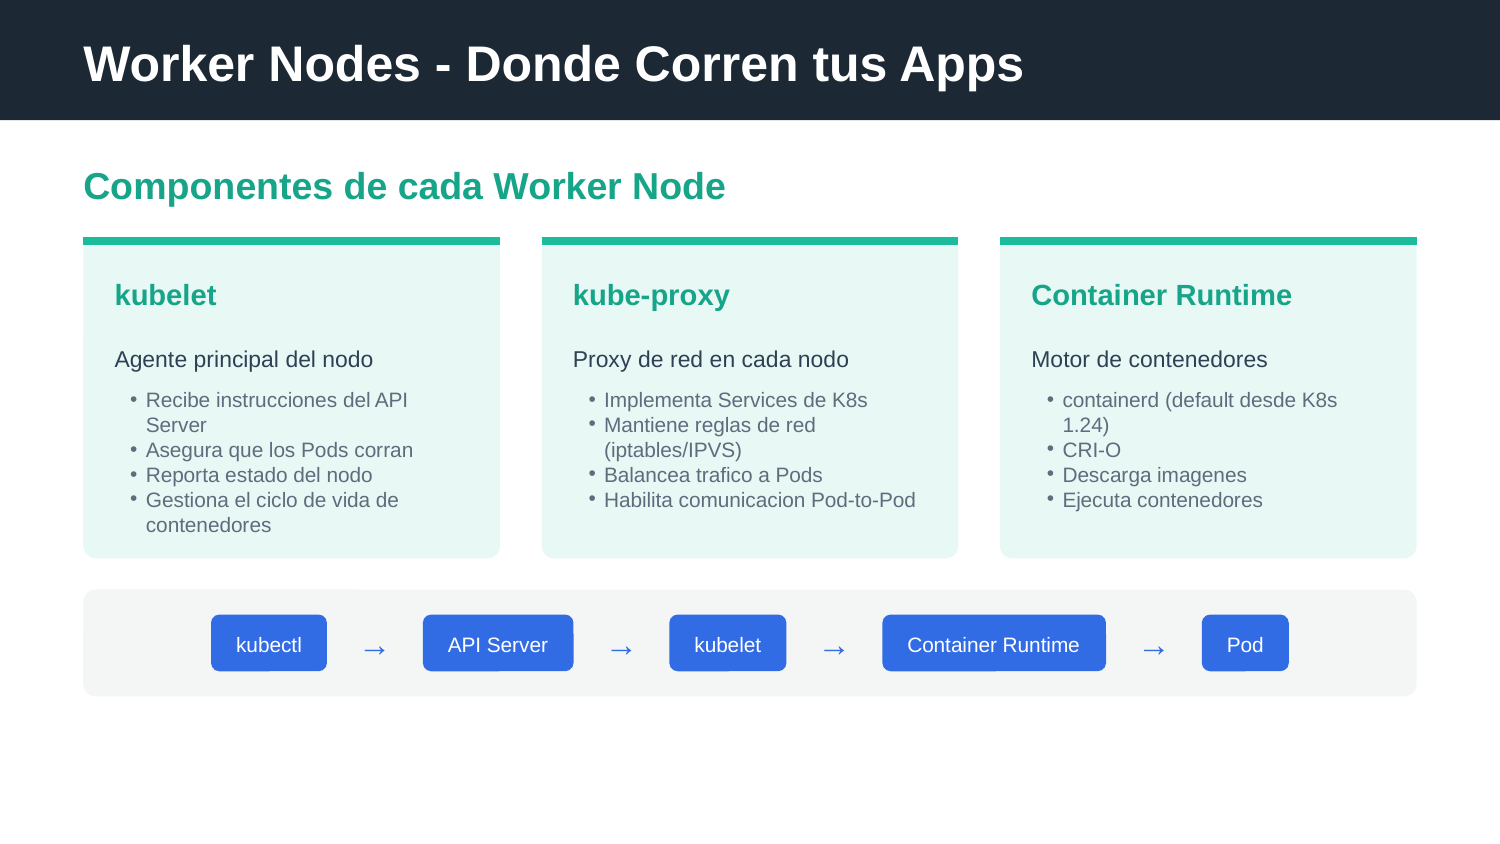

Worker Nodes - Donde Corren tus Apps
Componentes de cada Worker Node

kubelet
kube-proxy
Container Runtime
Agente principal del nodo
Proxy de red en cada nodo
Motor de contenedores
Recibe instrucciones del API Server
Asegura que los Pods corran
Reporta estado del nodo
Gestiona el ciclo de vida de contenedores
Implementa Services de K8s
Mantiene reglas de red (iptables/IPVS)
Balancea trafico a Pods
Habilita comunicacion Pod-to-Pod
containerd (default desde K8s 1.24)
CRI-O
Descarga imagenes
Ejecuta contenedores

→
→
→
→
kubectl
API Server
kubelet
Container Runtime
Pod